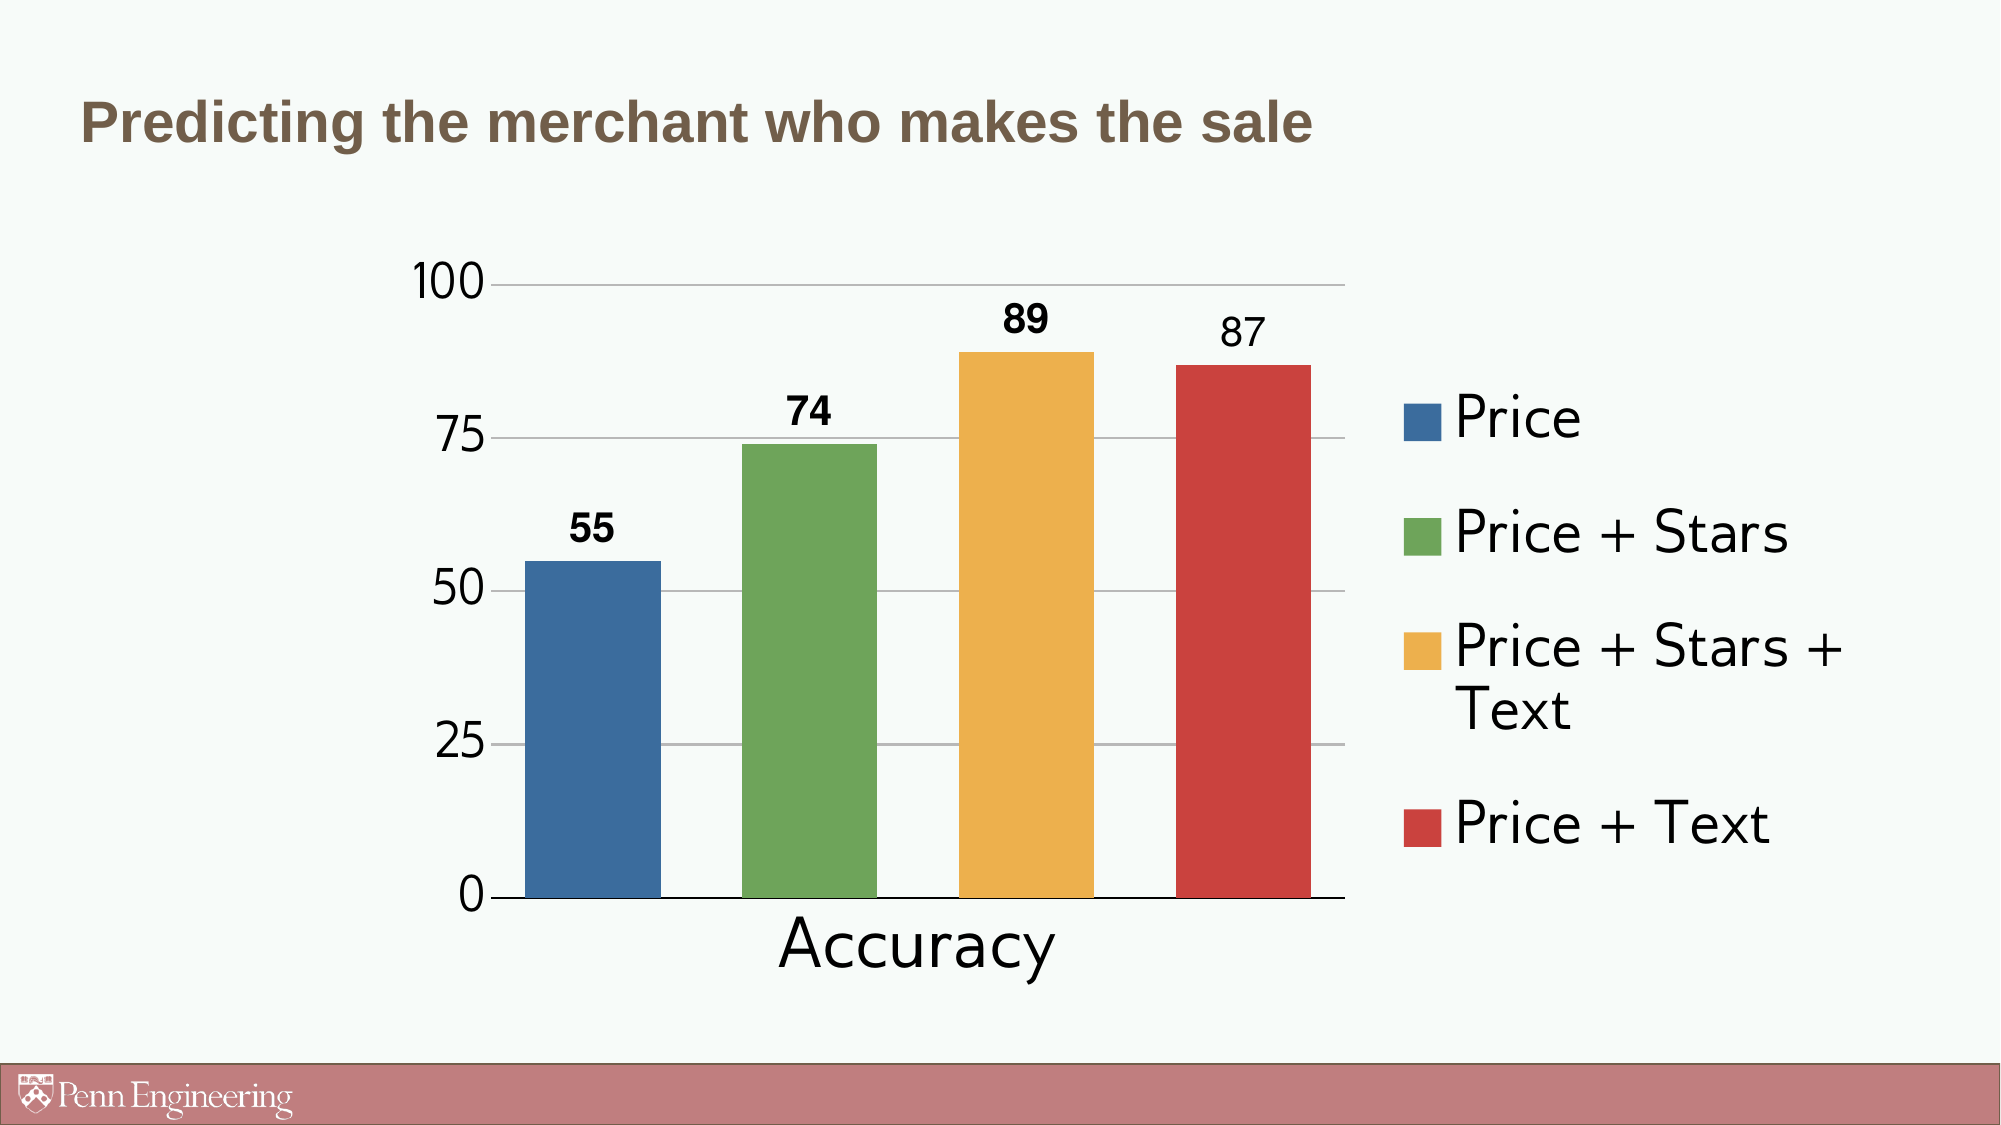

# Predicting the merchant who makes the sale

### Chart

| Category | Price | Price + Stars | Price + Stars + Text | Price + Text |
|---|---|---|---|---|
| Accuracy | 55.0 | 74.0 | 89.0 | 87.0 |